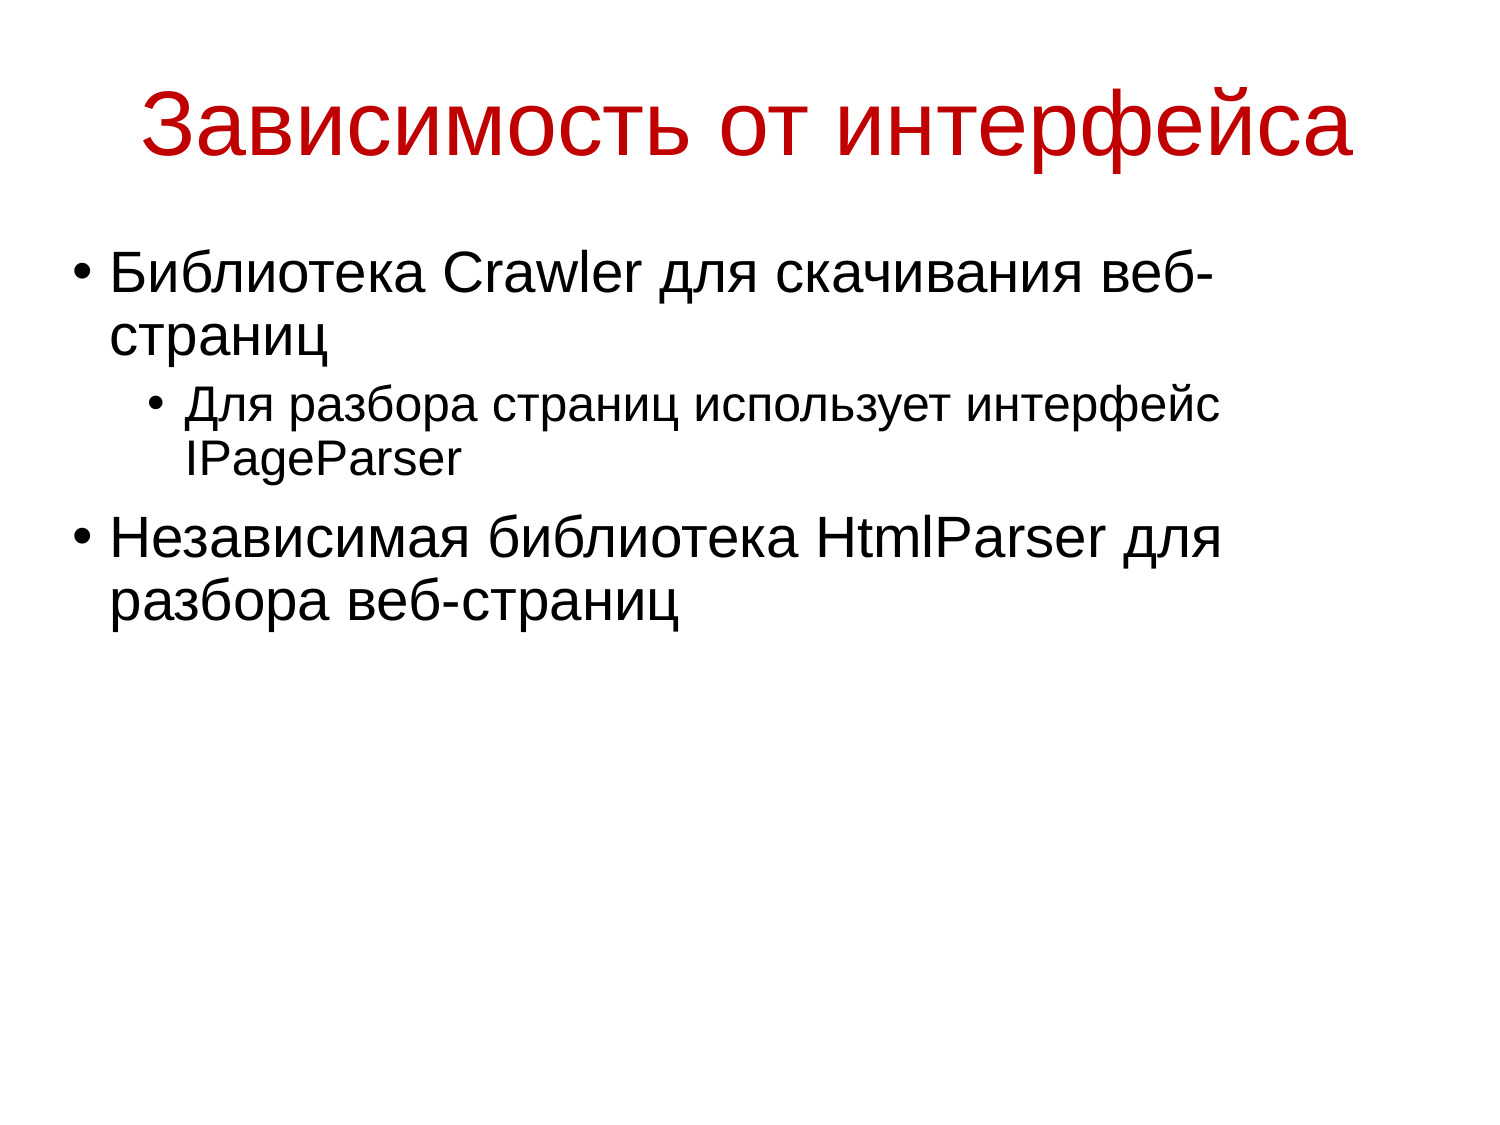

# Зависимость от интерфейса
Библиотека Crawler для скачивания веб-страниц
Для разбора страниц использует интерфейс IPageParser
Независимая библиотека HtmlParser для разбора веб-страниц